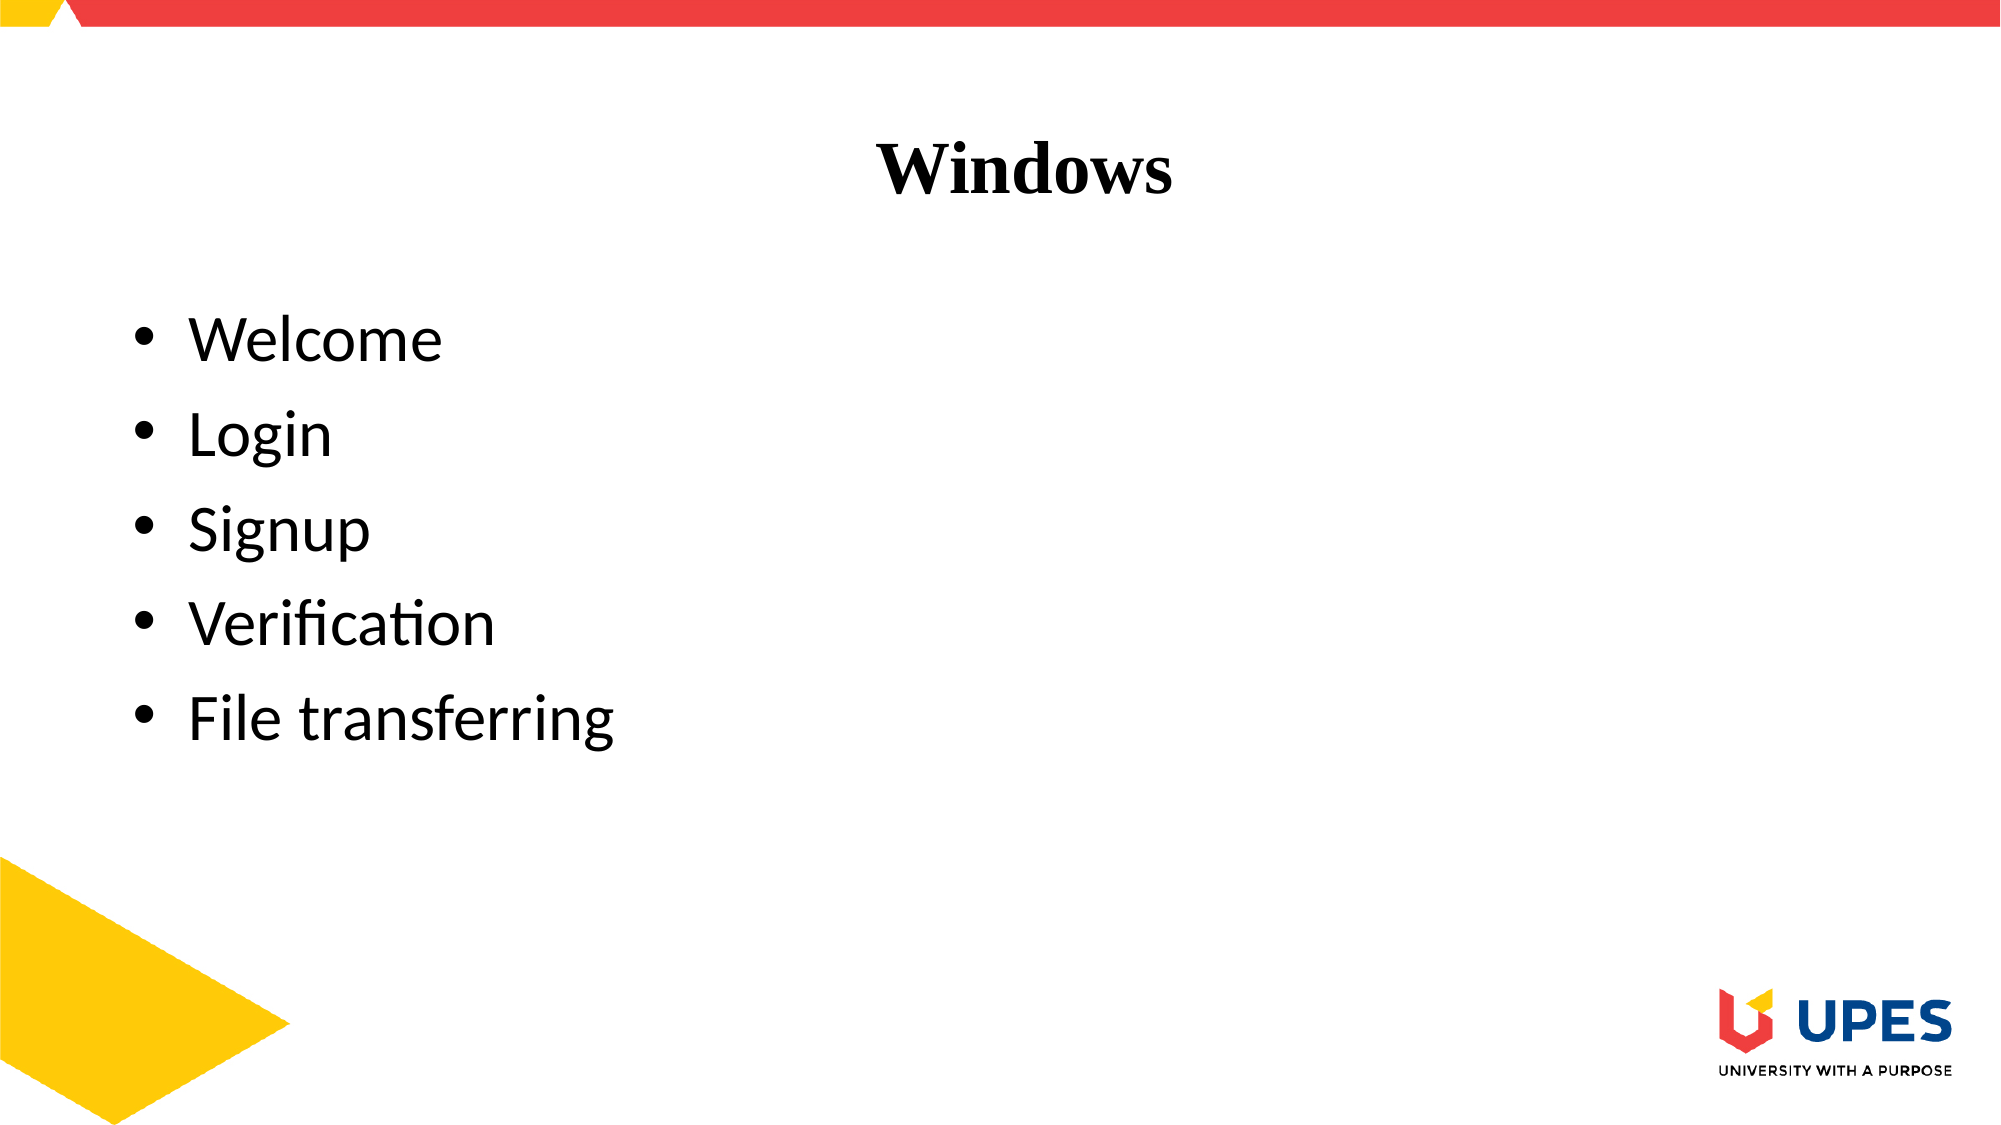

# Windows
Welcome
Login
Signup
Verification
File transferring